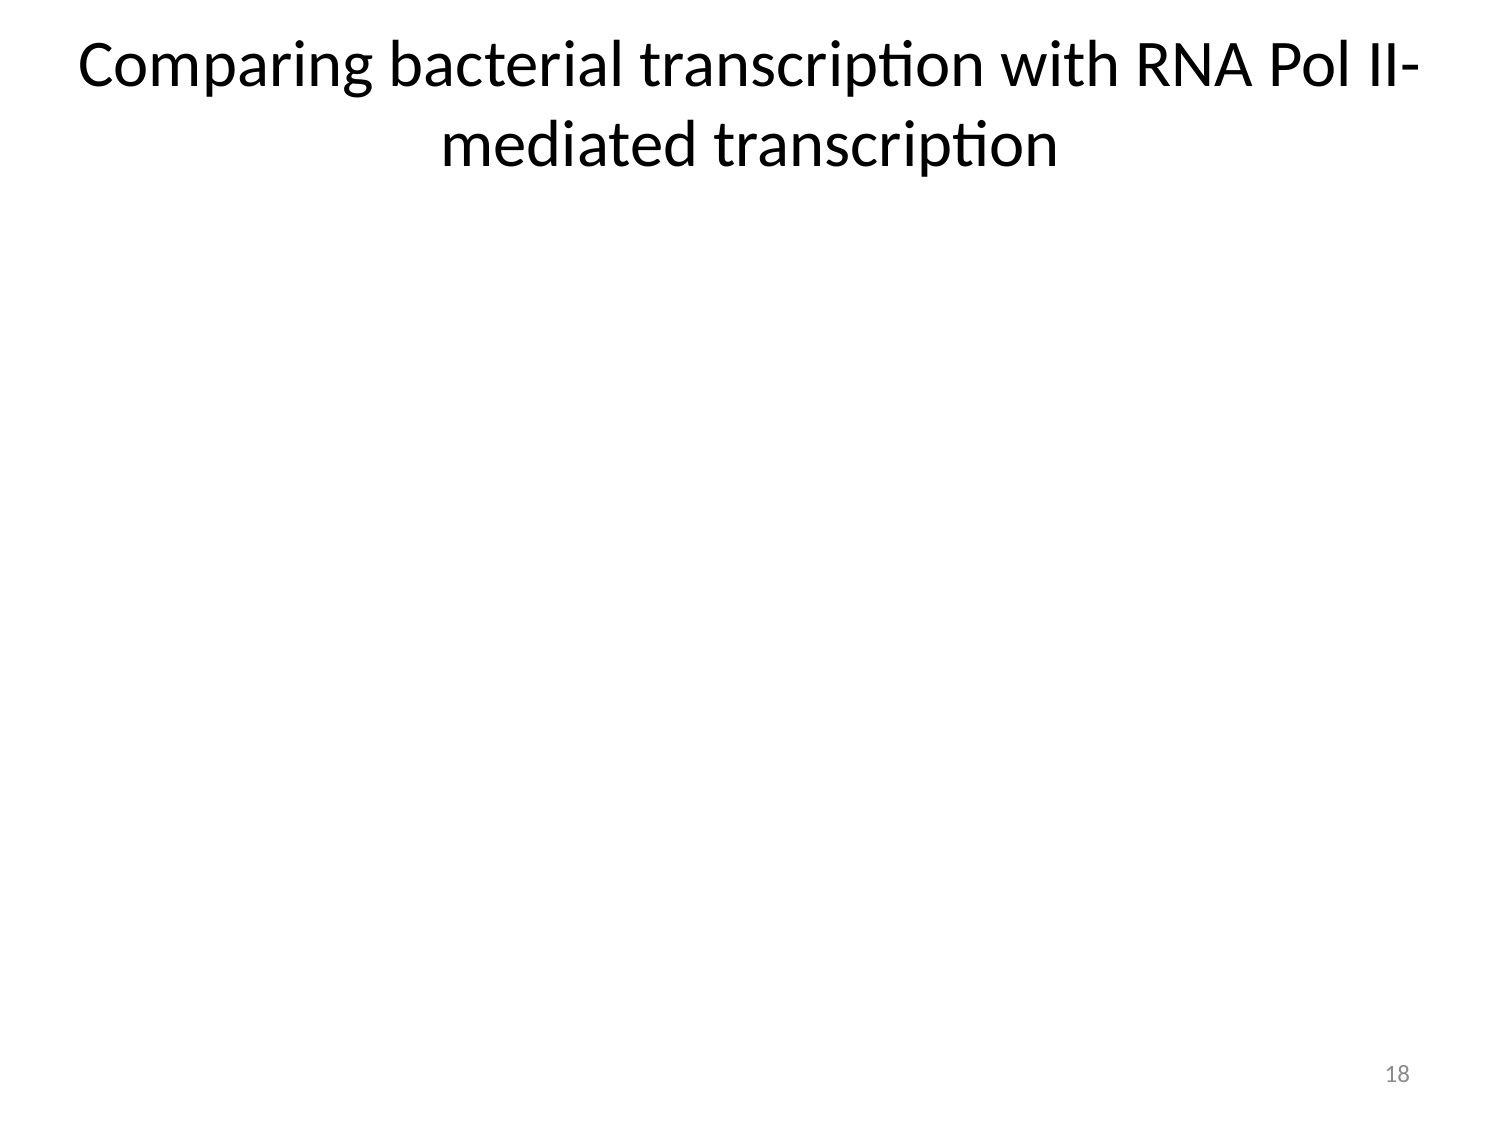

Comparing bacterial transcription with RNA Pol II-mediated transcription
18